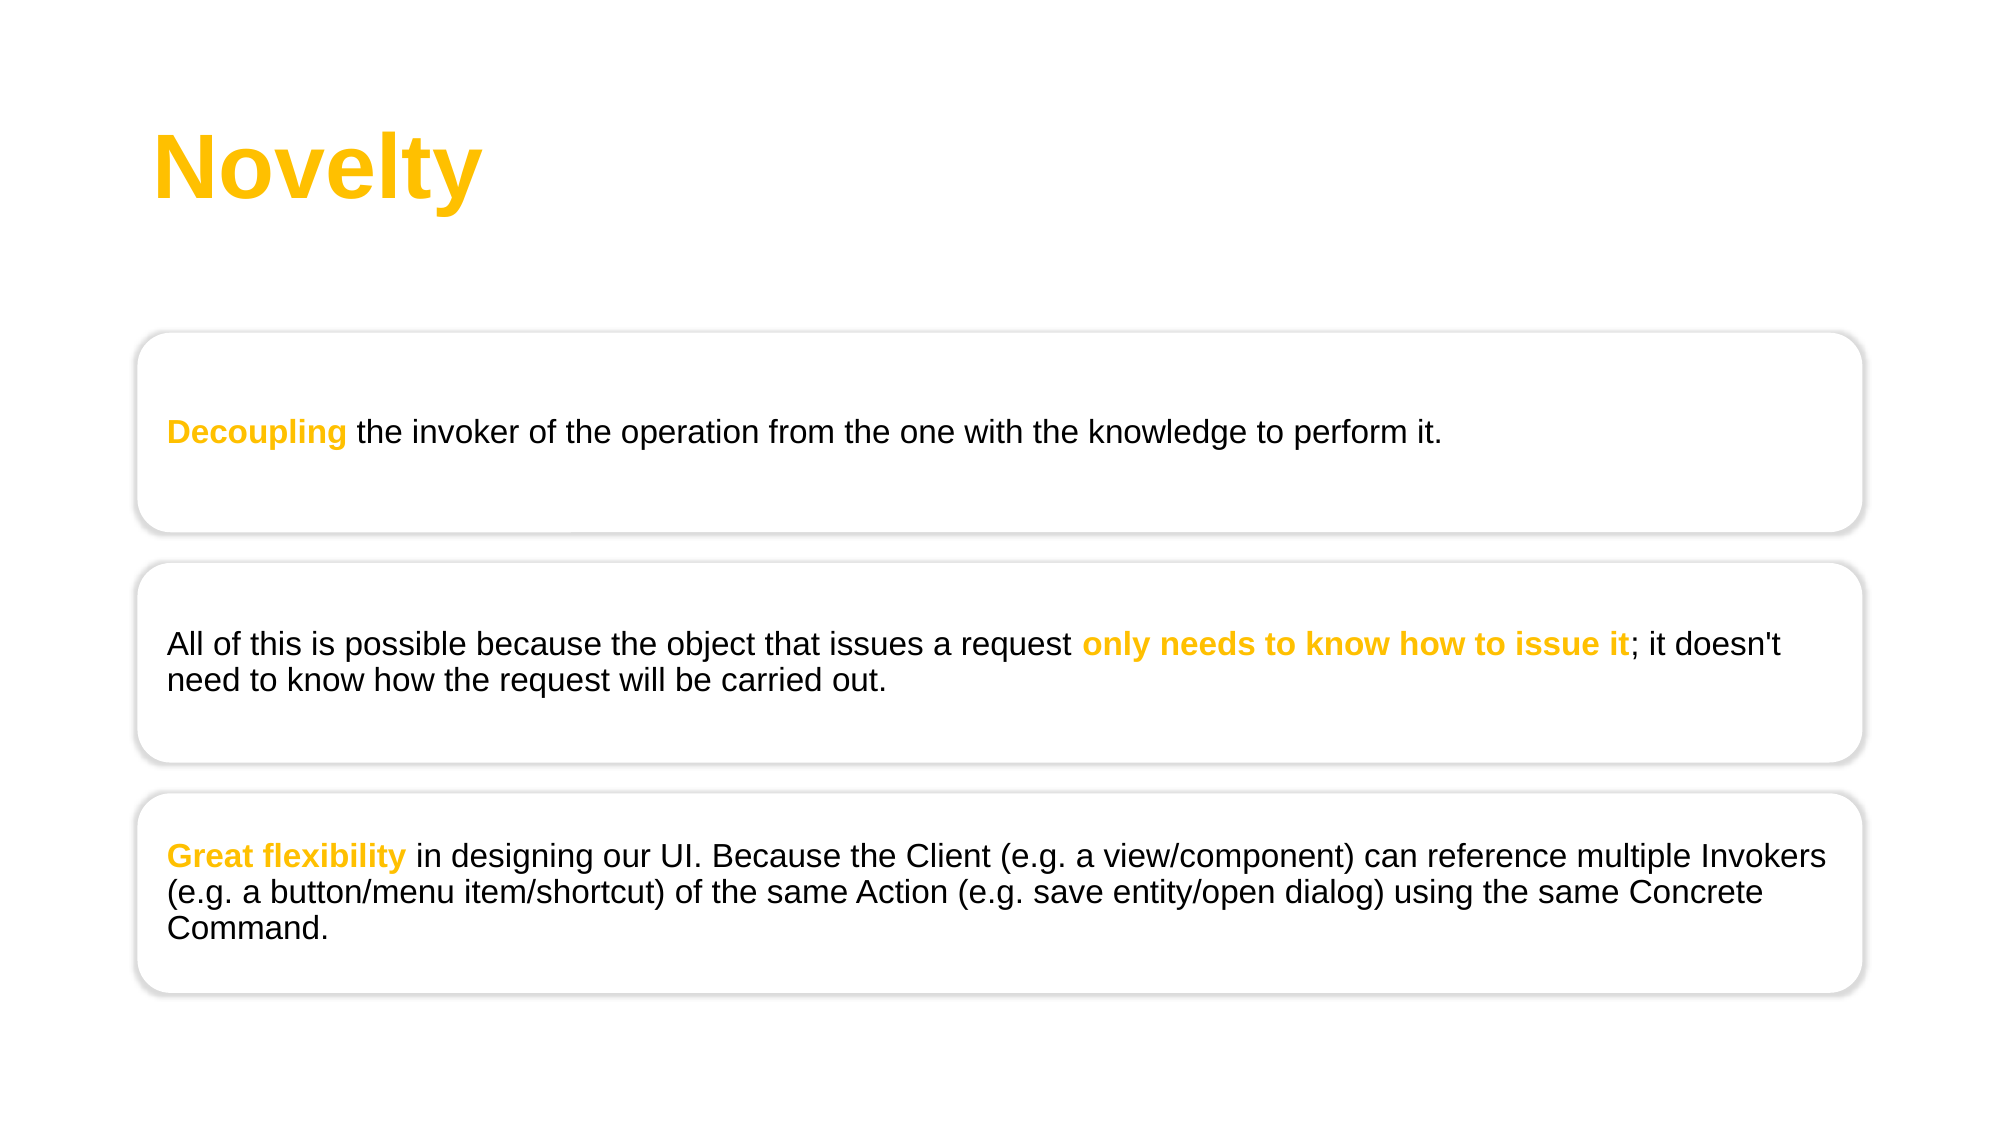

# Novelty
Decoupling the invoker of the operation from the one with the knowledge to perform it.
All of this is possible because the object that issues a request only needs to know how to issue it; it doesn't need to know how the request will be carried out.
Great flexibility in designing our UI. Because the Client (e.g. a view/component) can reference multiple Invokers (e.g. a button/menu item/shortcut) of the same Action (e.g. save entity/open dialog) using the same Concrete Command.